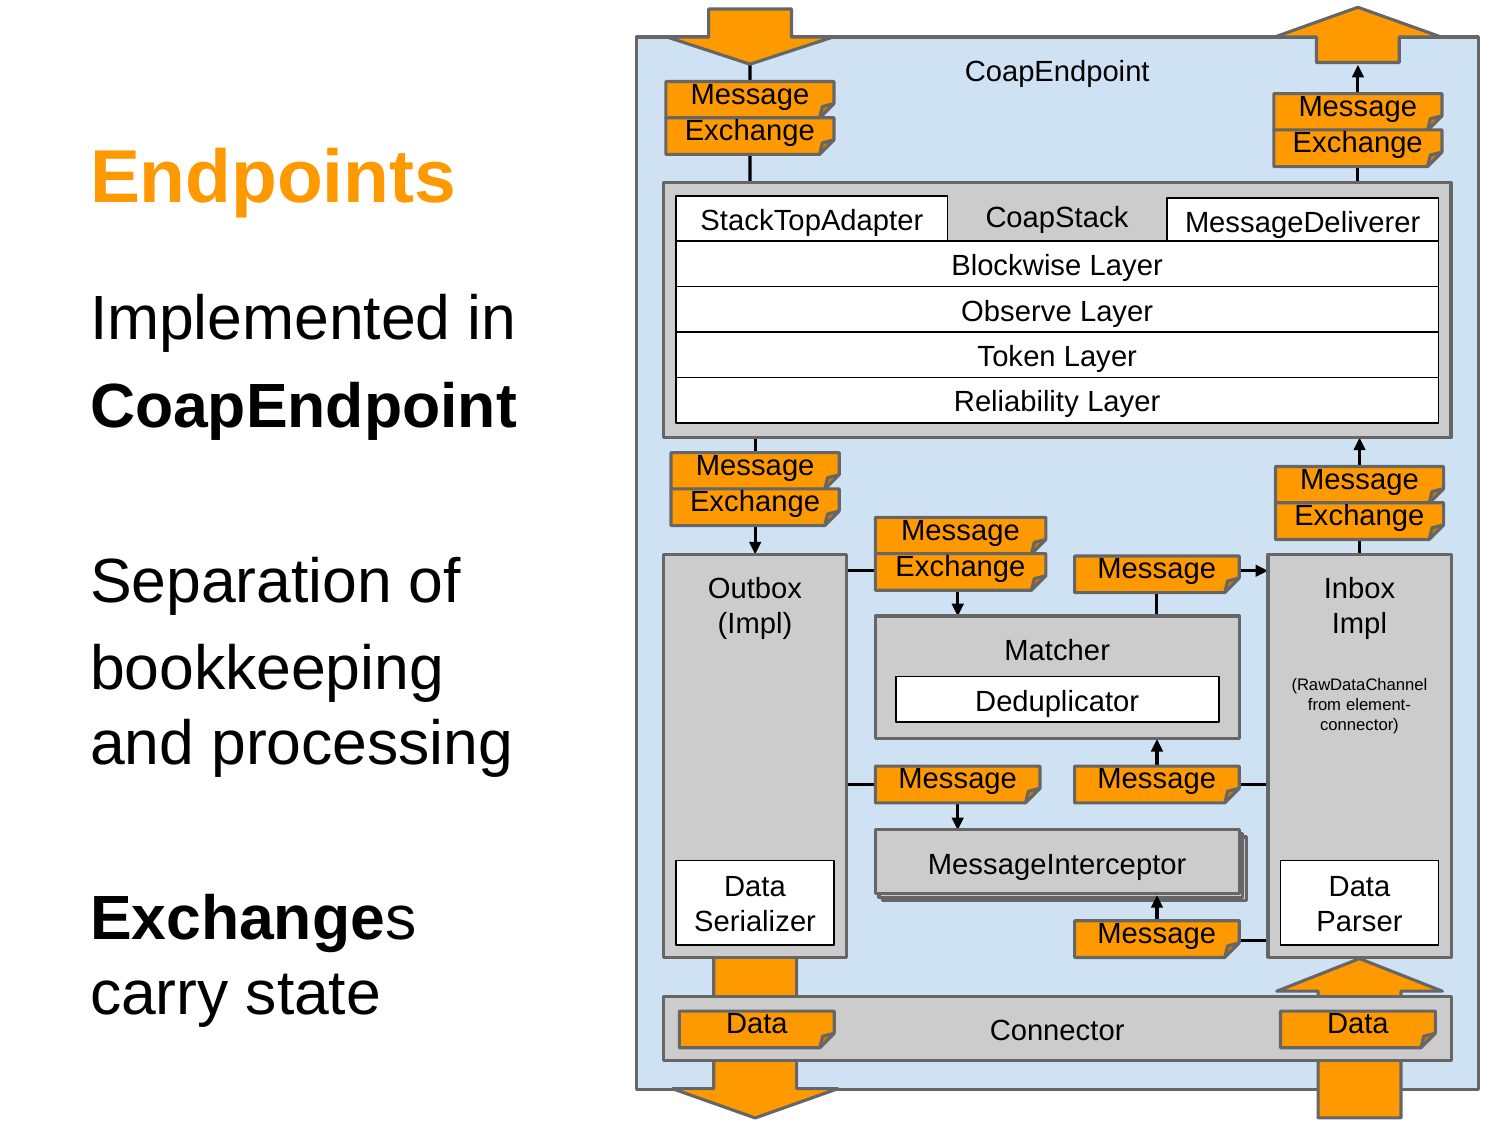

CoapEndpoint
# Endpoints
Message
Message
Exchange
Exchange
CoapStack
StackTopAdapter
MessageDeliverer
Blockwise Layer
Implemented in
CoapEndpoint

Separation of
bookkeeping
and processing

Exchanges
carry state

Observe Layer
Token Layer
Reliability Layer
Message
Message
Exchange
Exchange
Message
Exchange
Outbox
(Impl)
Inbox
Impl

(RawDataChannel from element-connector)
Message

Matcher
Deduplicator

Message
Message

MessageInterceptor
MessageInterceptor
MessageInterceptor
Data
Serializer
Data
Parser

Message

Connector
Data
Data